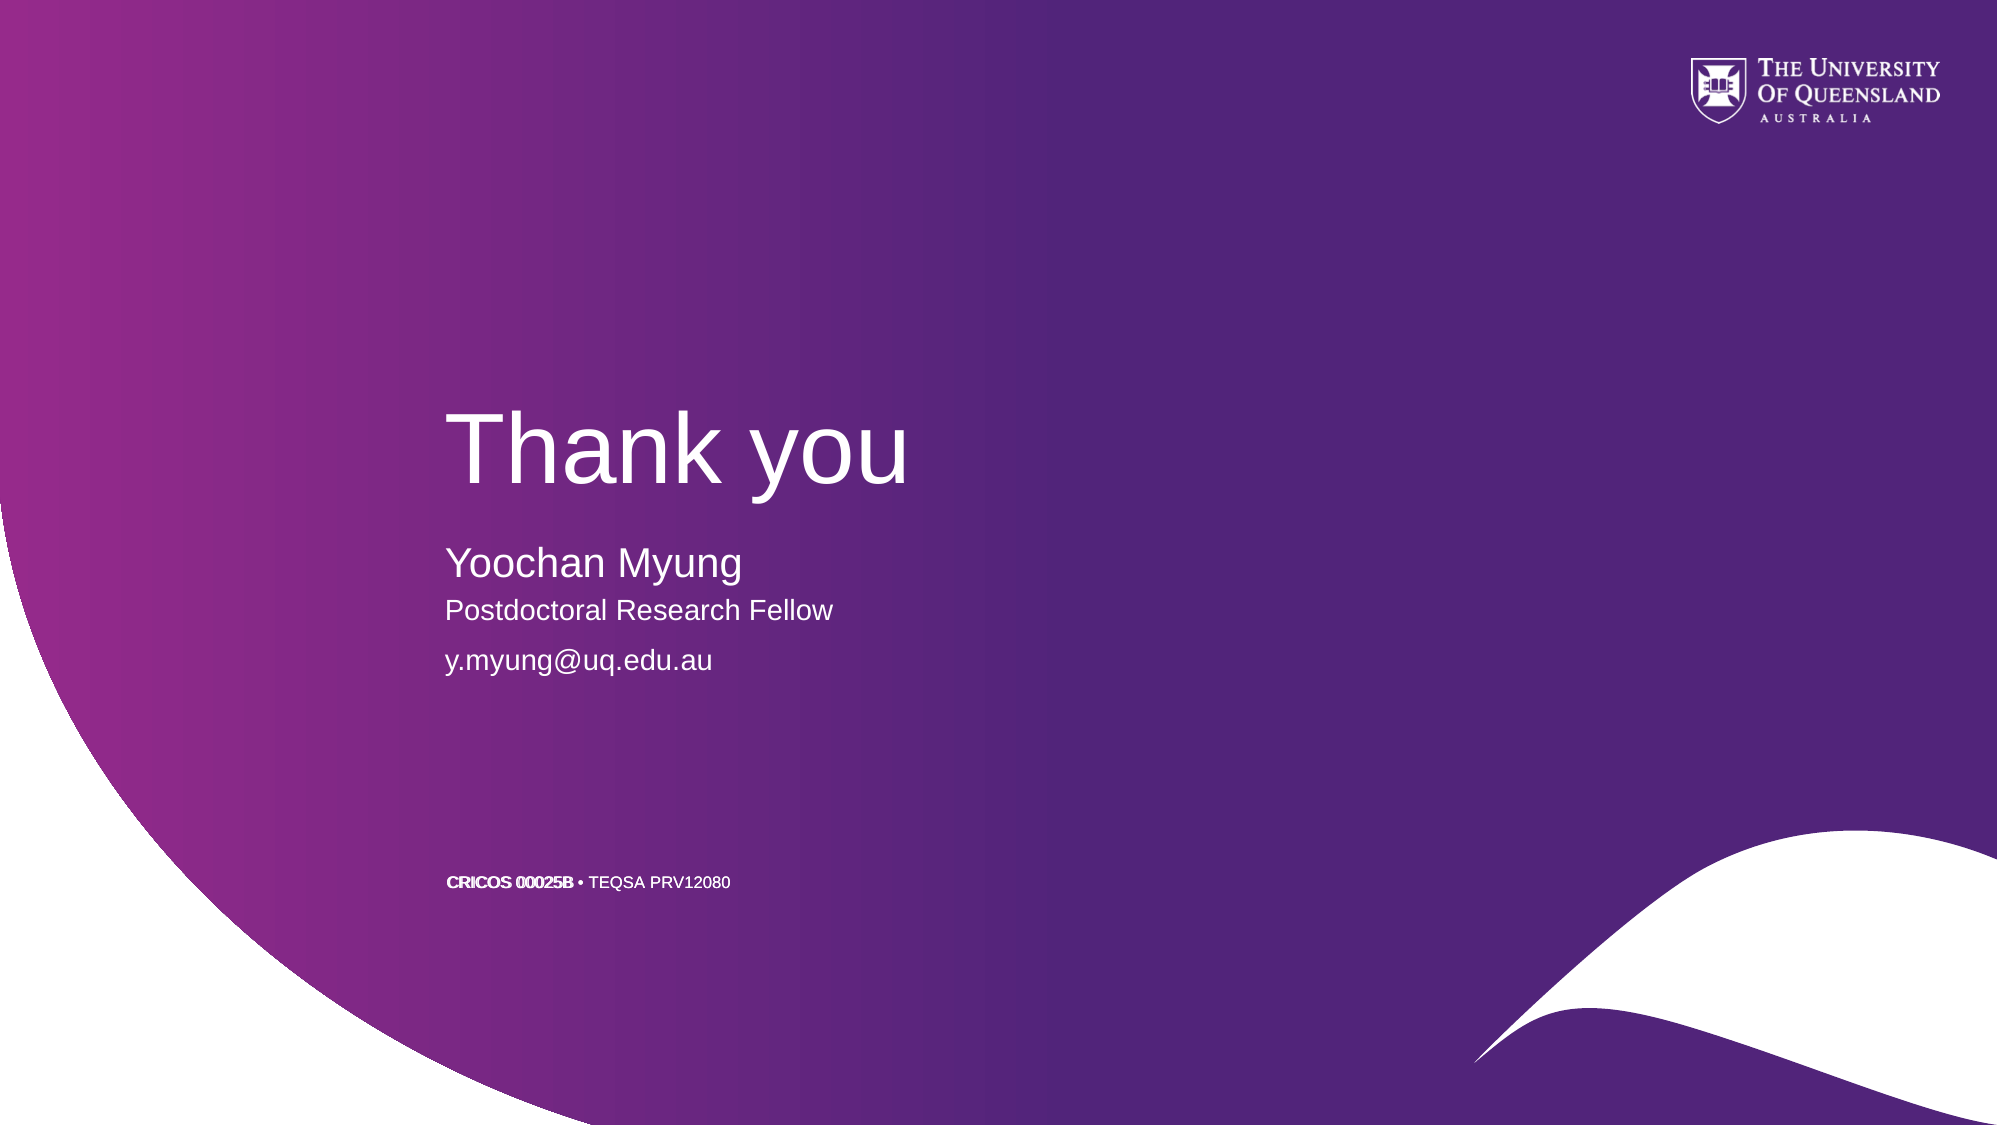

# Thank you
Yoochan Myung
Postdoctoral Research Fellow
y.myung@uq.edu.au

CRICOS 00025B • TEQSA PRV12080